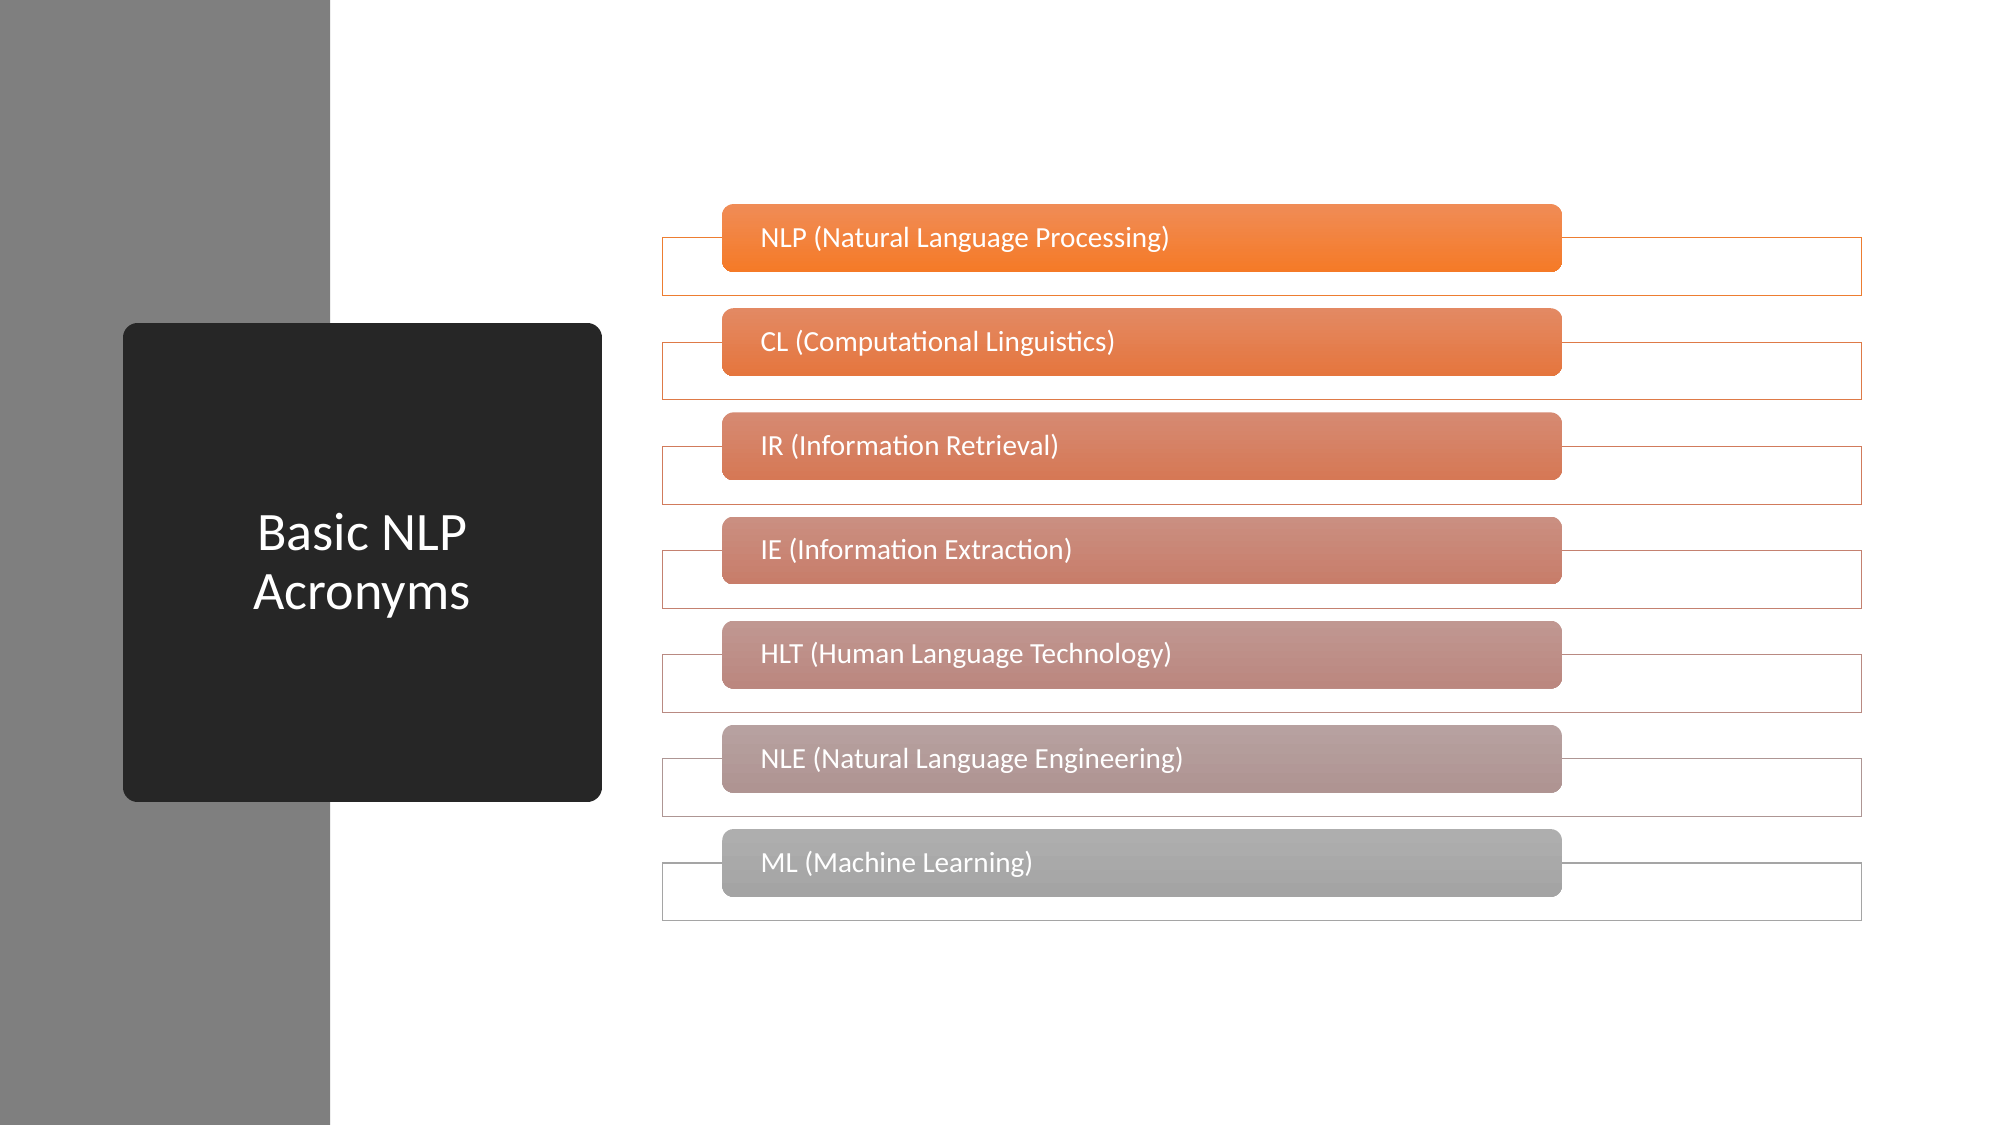

NLP (Natural Language Processing)
CL (Computational Linguistics)
IR (Information Retrieval)
IE (Information Extraction)
HLT (Human Language Technology)
NLE (Natural Language Engineering)
ML (Machine Learning)
# Basic NLP Acronyms